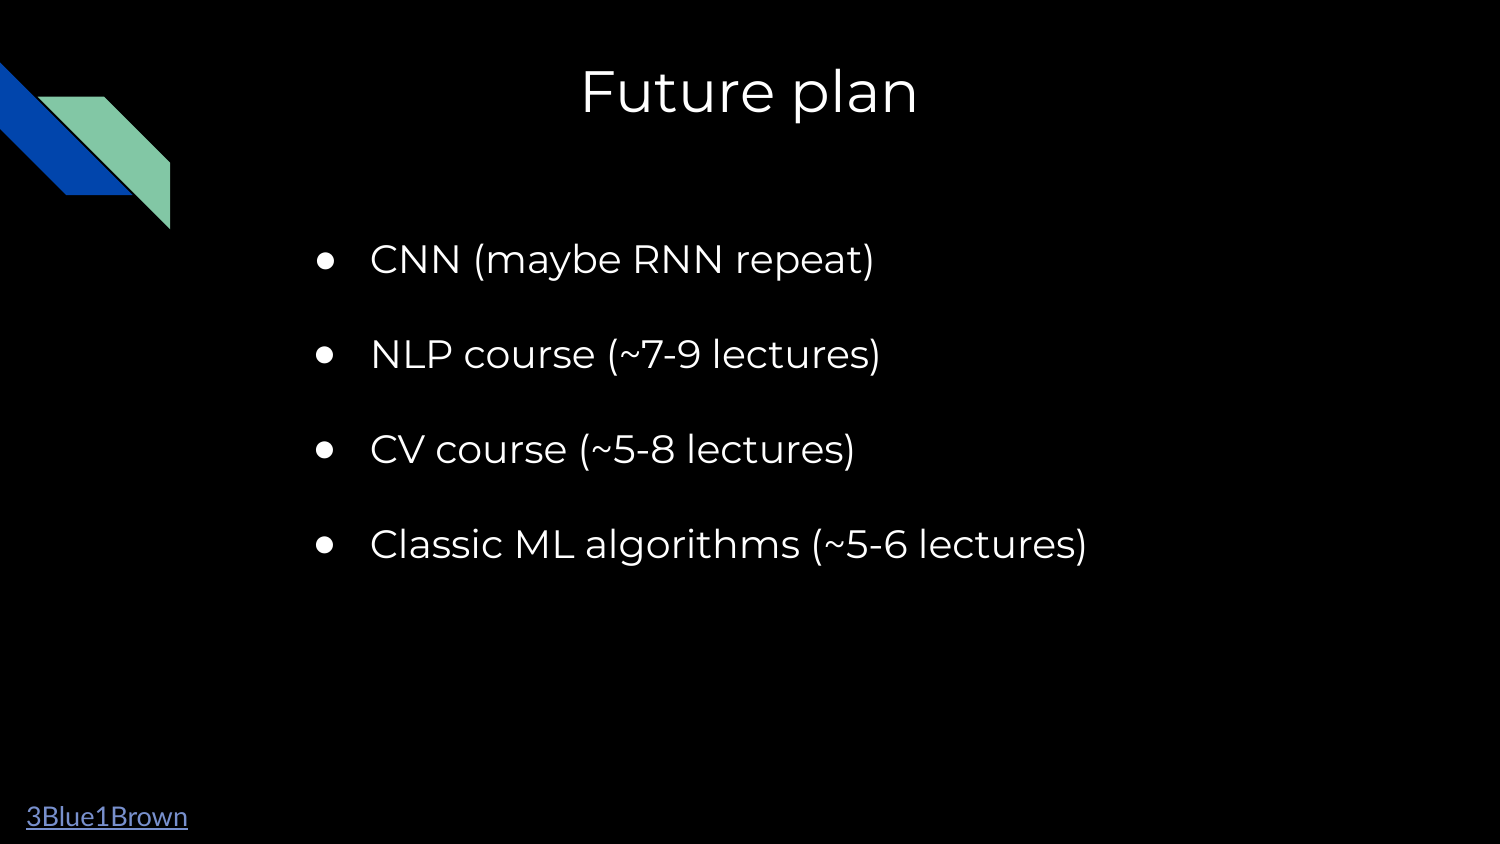

Future plan
CNN (maybe RNN repeat)

NLP course (~7-9 lectures)

CV course (~5-8 lectures)

Classic ML algorithms (~5-6 lectures)
3Blue1Brown